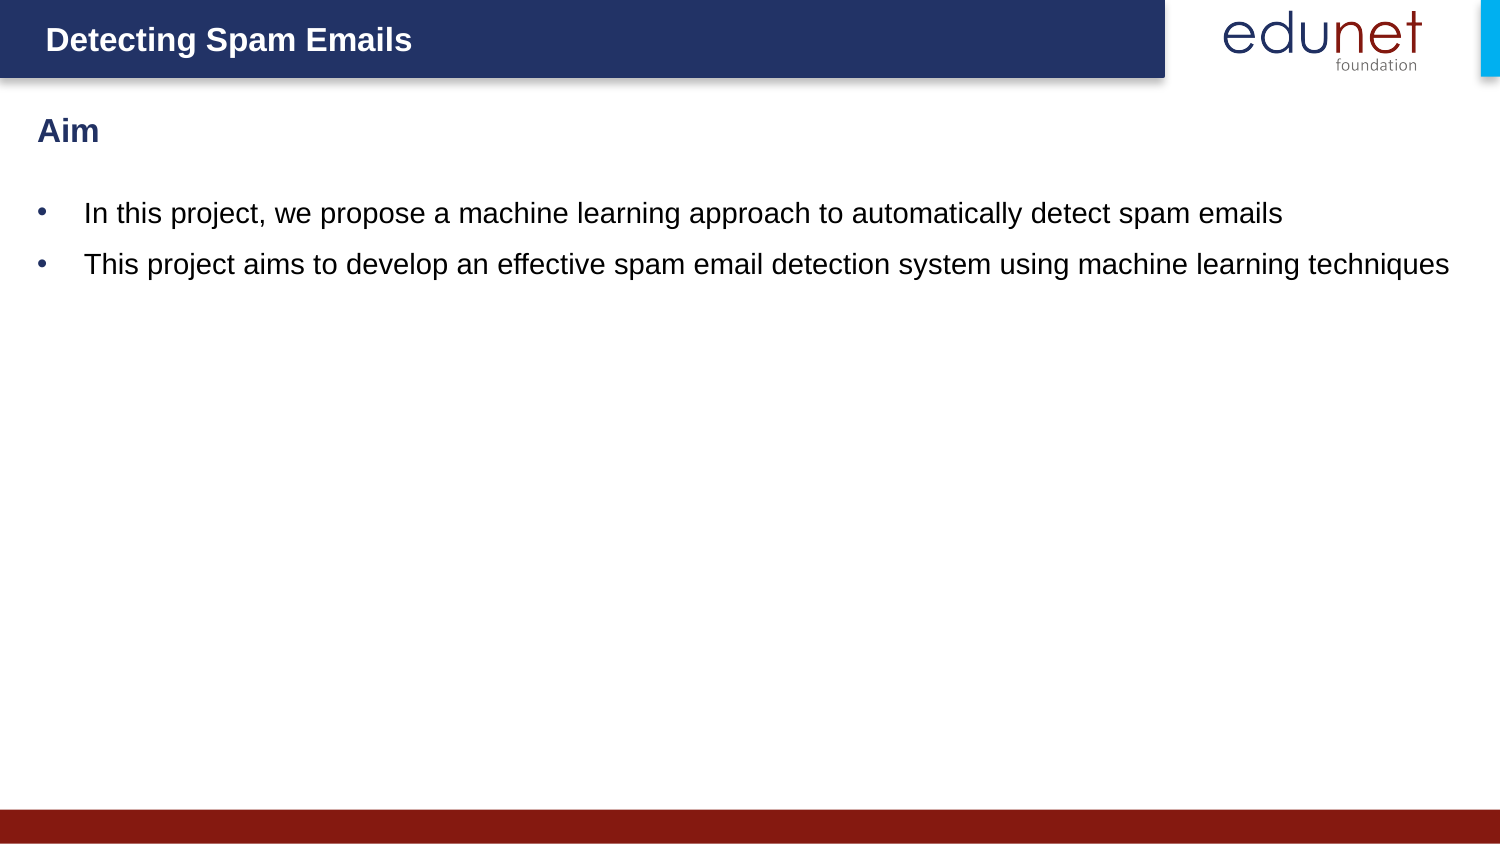

Aim

In this project, we propose a machine learning approach to automatically detect spam emails
This project aims to develop an effective spam email detection system using machine learning techniques